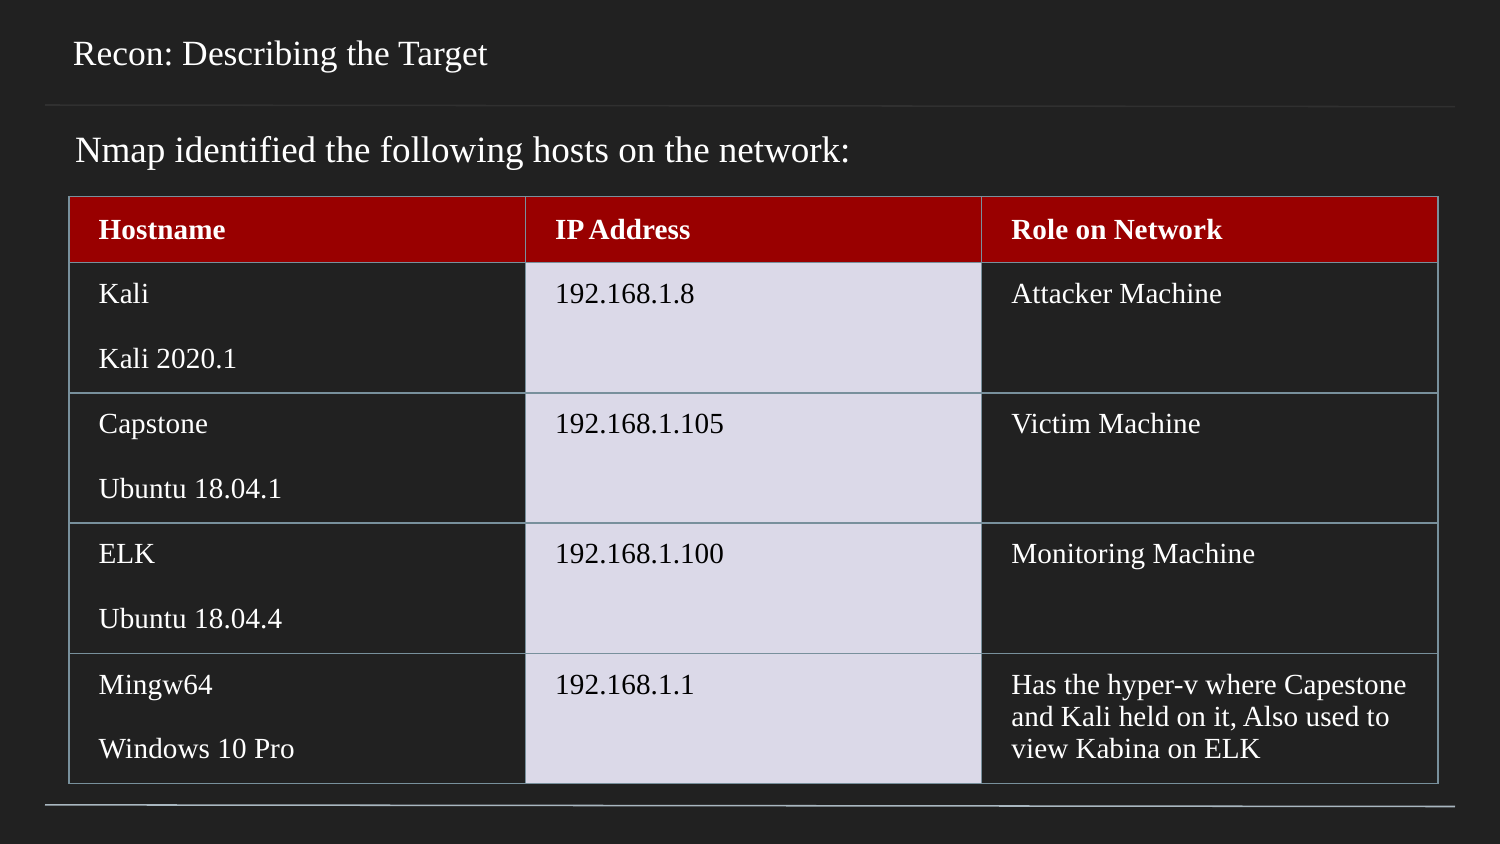

# Recon: Describing the Target
Nmap identified the following hosts on the network:
| Hostname | IP Address | Role on Network |
| --- | --- | --- |
| Kali Kali 2020.1 | 192.168.1.8 | Attacker Machine |
| Capstone Ubuntu 18.04.1 | 192.168.1.105 | Victim Machine |
| ELK Ubuntu 18.04.4 | 192.168.1.100 | Monitoring Machine |
| Mingw64 Windows 10 Pro | 192.168.1.1 | Has the hyper-v where Capestone and Kali held on it, Also used to view Kabina on ELK |